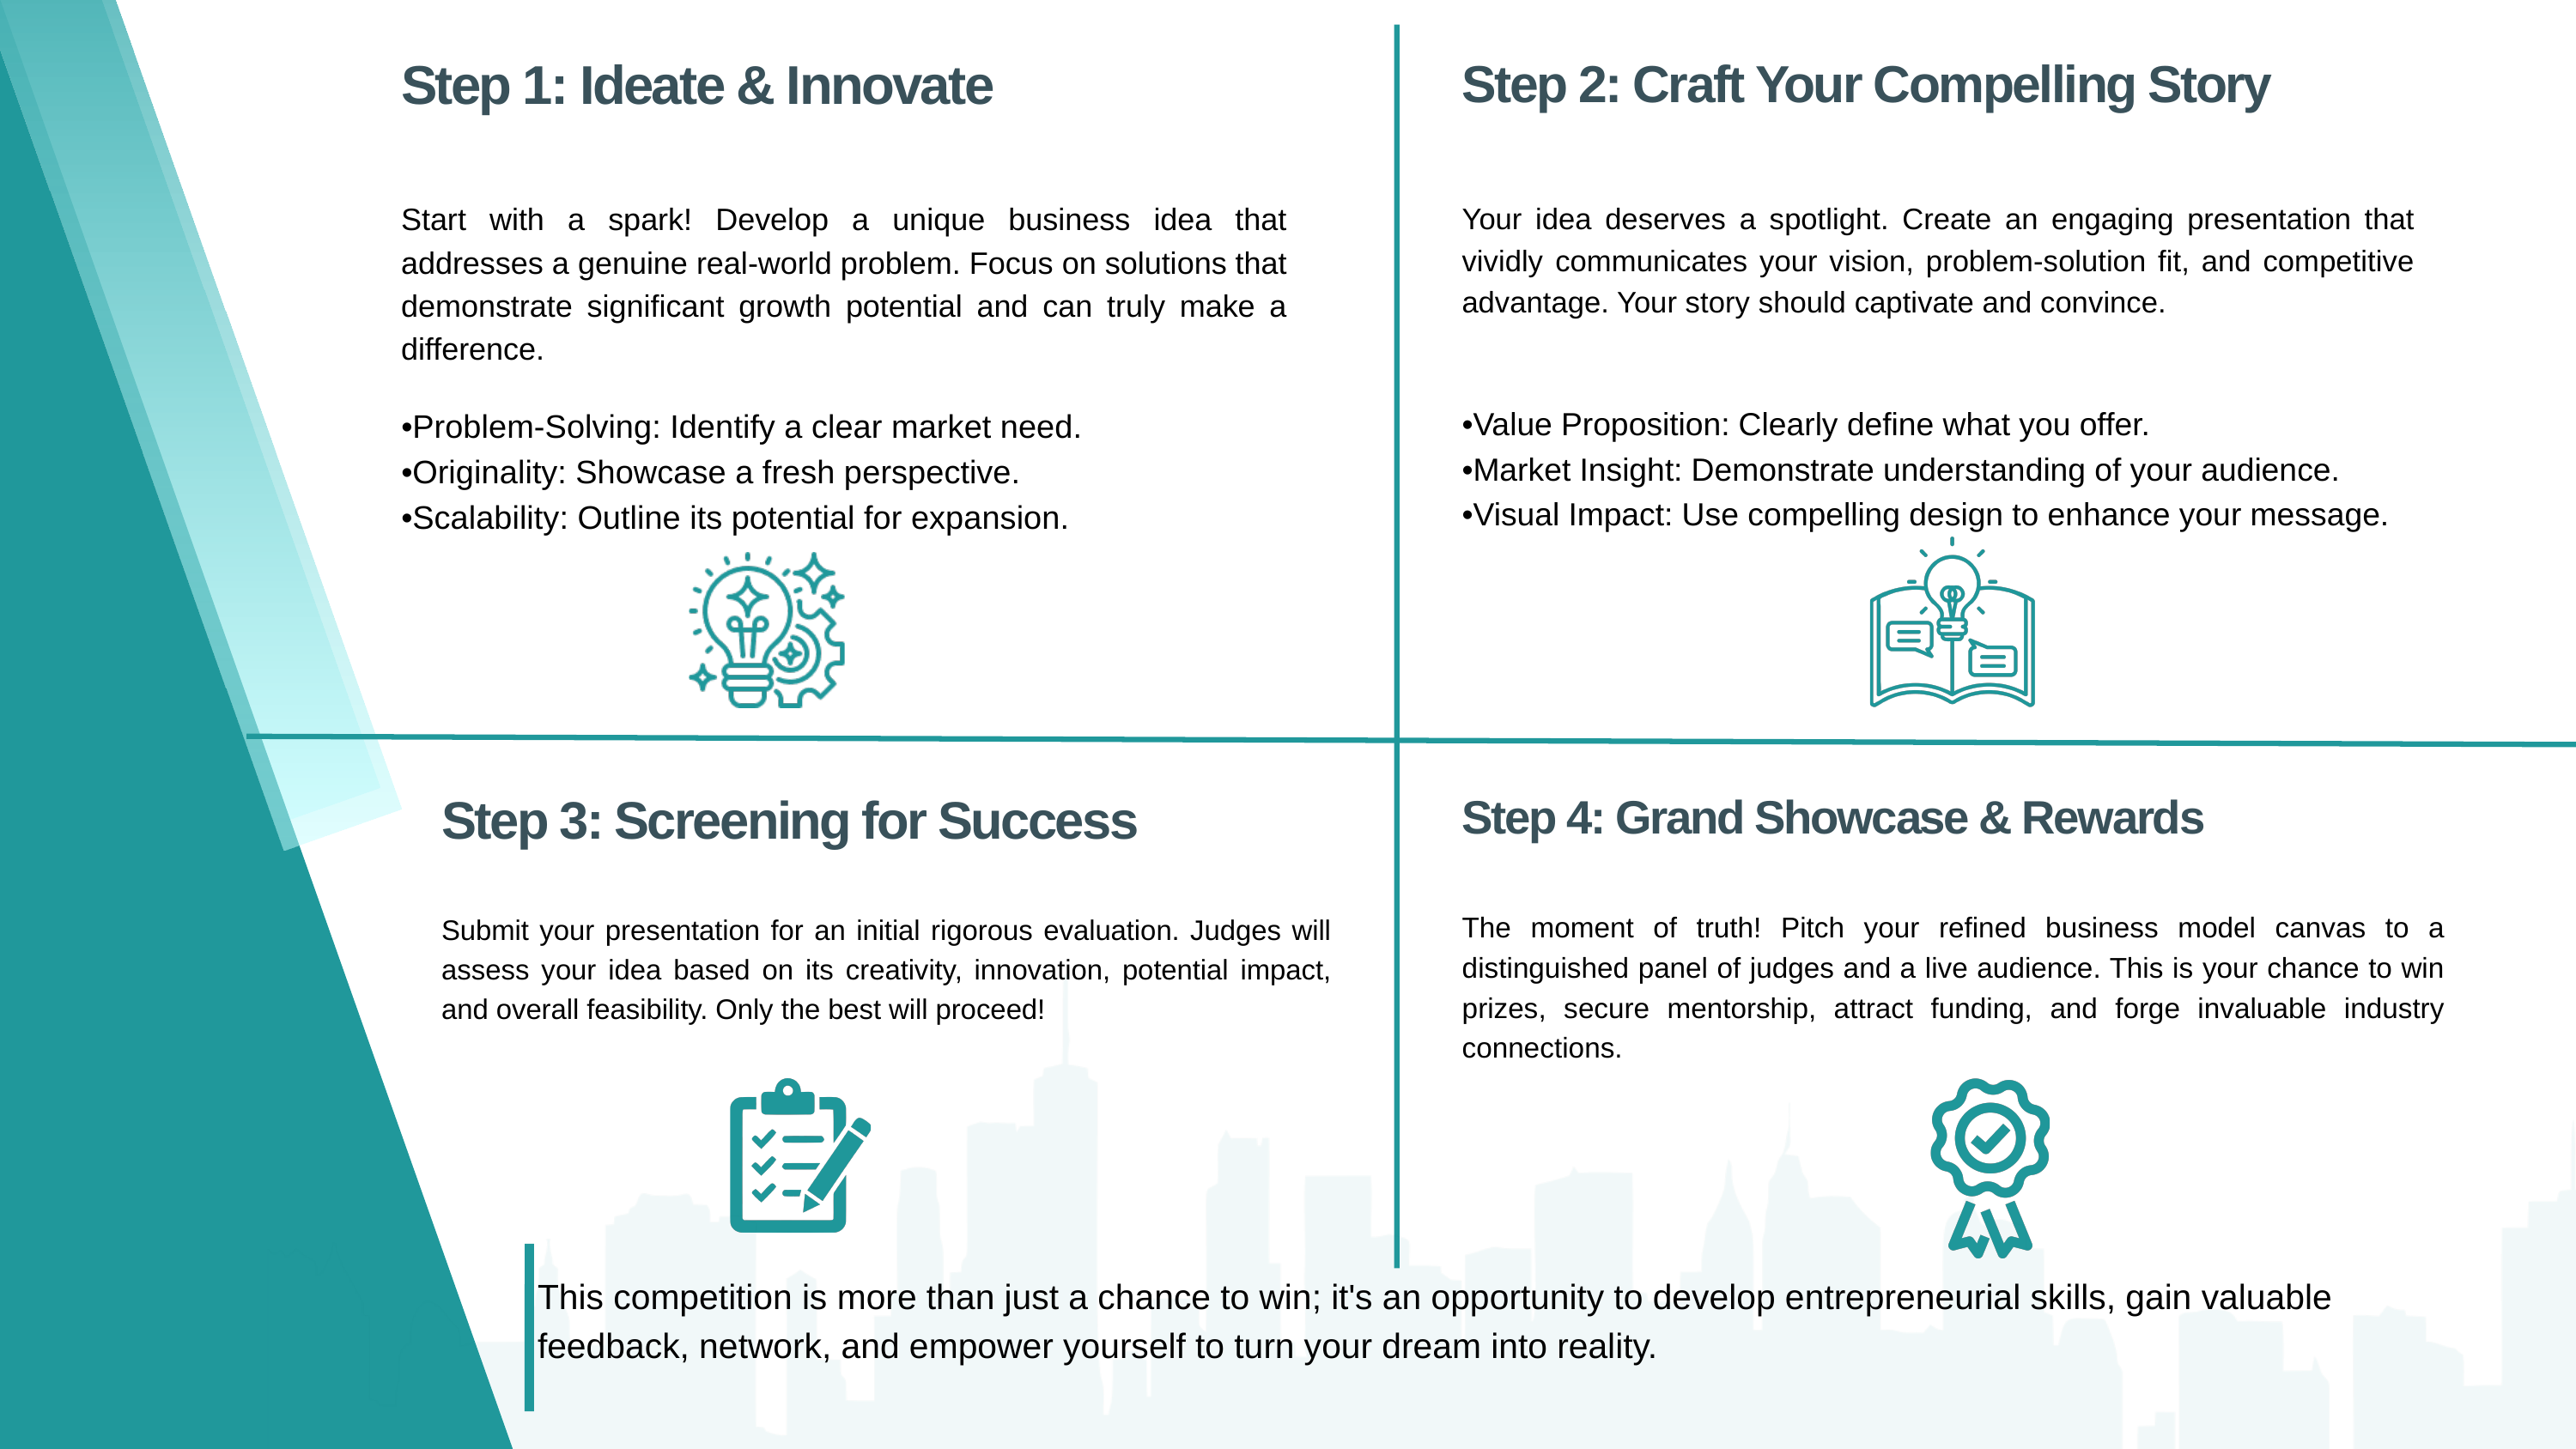

Step 1: Ideate & Innovate
Step 2: Craft Your Compelling Story

Start with a spark! Develop a unique business idea that addresses a genuine real-world problem. Focus on solutions that demonstrate significant growth potential and can truly make a difference.

Your idea deserves a spotlight. Create an engaging presentation that vividly communicates your vision, problem-solution fit, and competitive advantage. Your story should captivate and convince.

•Value Proposition: Clearly define what you offer.
•Market Insight: Demonstrate understanding of your audience.
•Visual Impact: Use compelling design to enhance your message.

•Problem-Solving: Identify a clear market need.
•Originality: Showcase a fresh perspective.
•Scalability: Outline its potential for expansion.

Step 3: Screening for Success

Step 4: Grand Showcase & Rewards

The moment of truth! Pitch your refined business model canvas to a distinguished panel of judges and a live audience. This is your chance to win prizes, secure mentorship, attract funding, and forge invaluable industry connections.

Submit your presentation for an initial rigorous evaluation. Judges will assess your idea based on its creativity, innovation, potential impact, and overall feasibility. Only the best will proceed!

This competition is more than just a chance to win; it's an opportunity to develop entrepreneurial skills, gain valuable feedback, network, and empower yourself to turn your dream into reality.